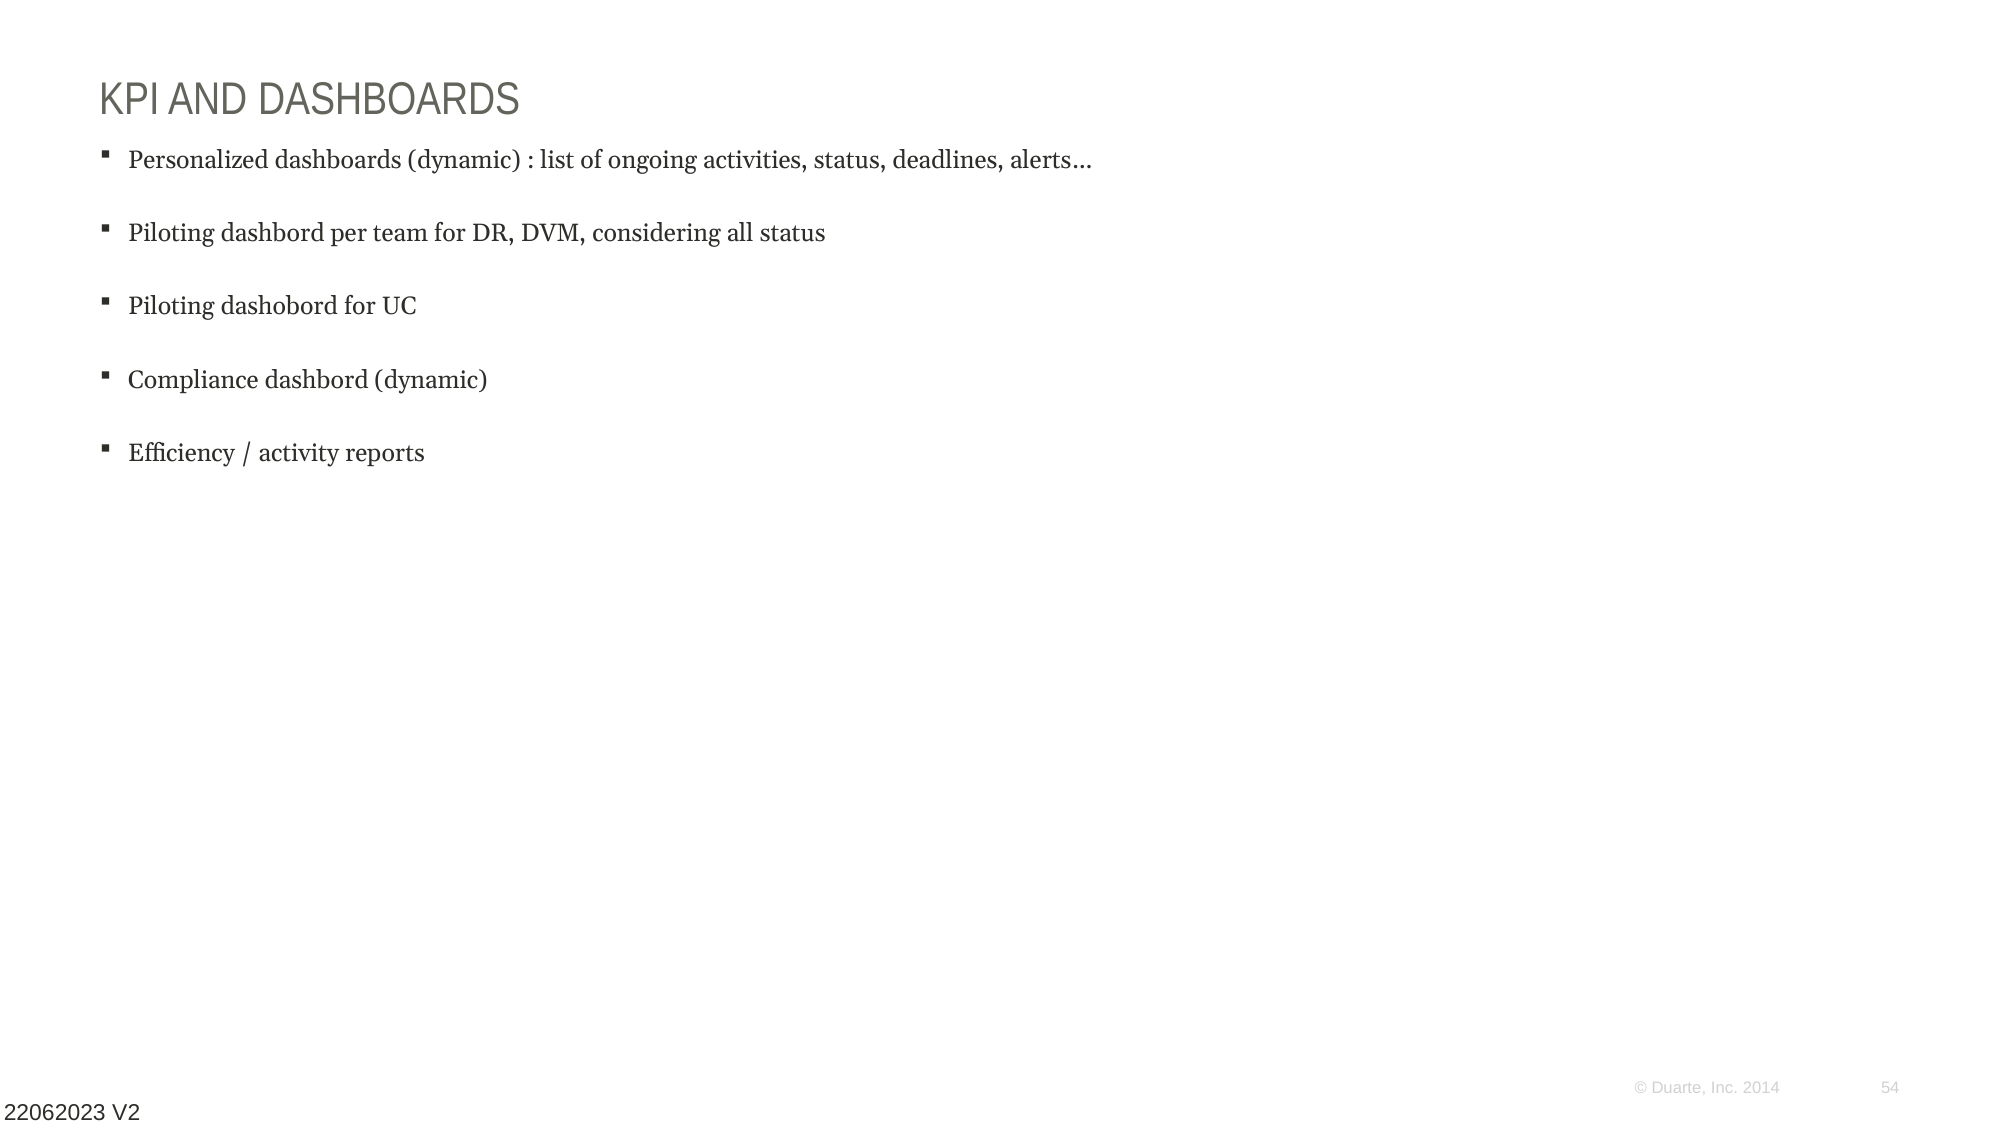

# KPI and dashboards
Personalized dashboards (dynamic) : list of ongoing activities, status, deadlines, alerts…
Piloting dashbord per team for DR, DVM, considering all status
Piloting dashobord for UC
Compliance dashbord (dynamic)
Efficiency / activity reports